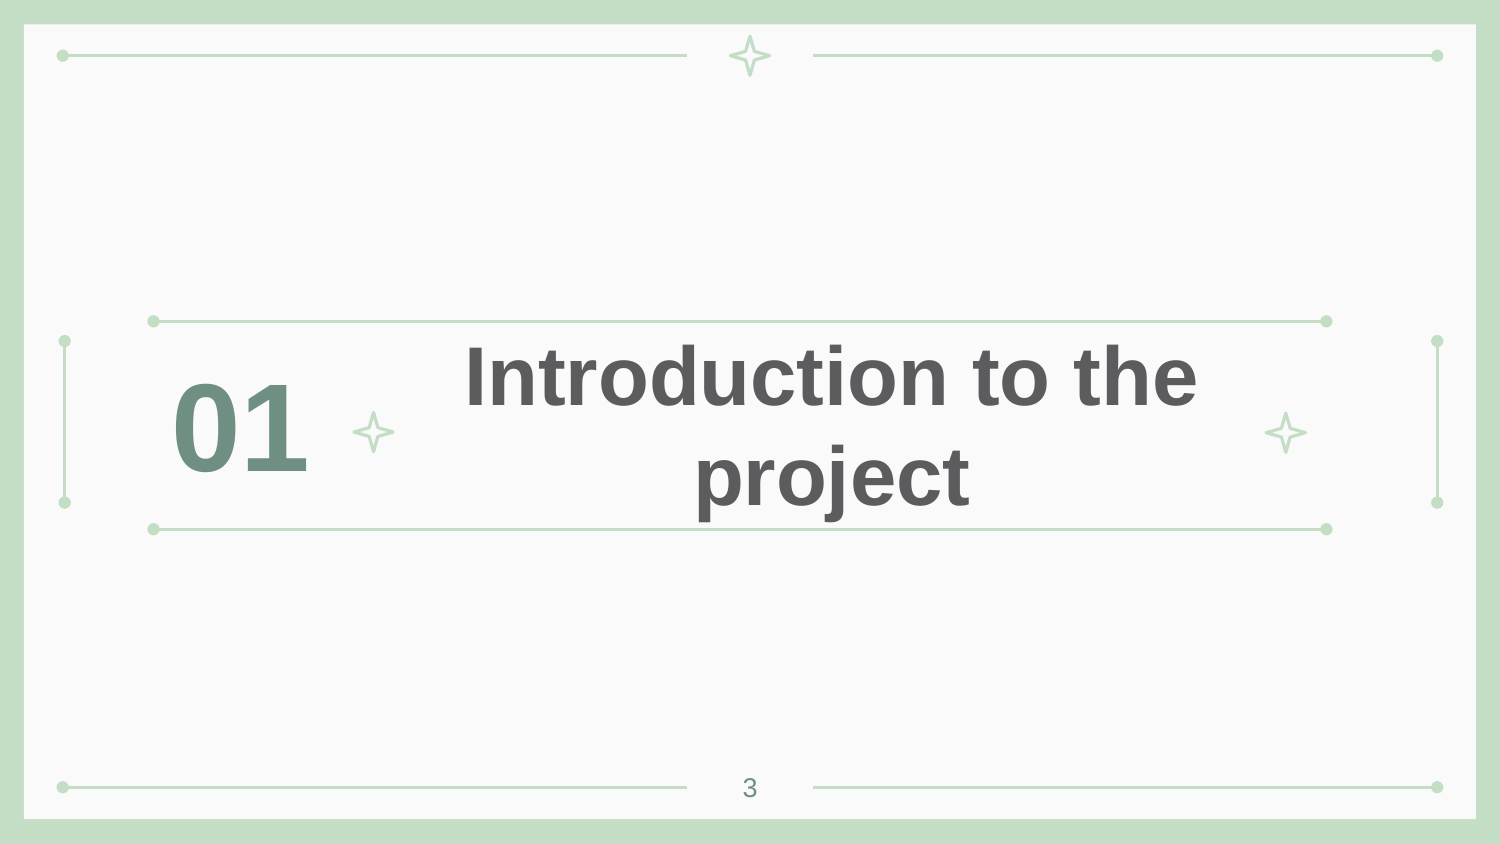

01
# Introduction to the project

3